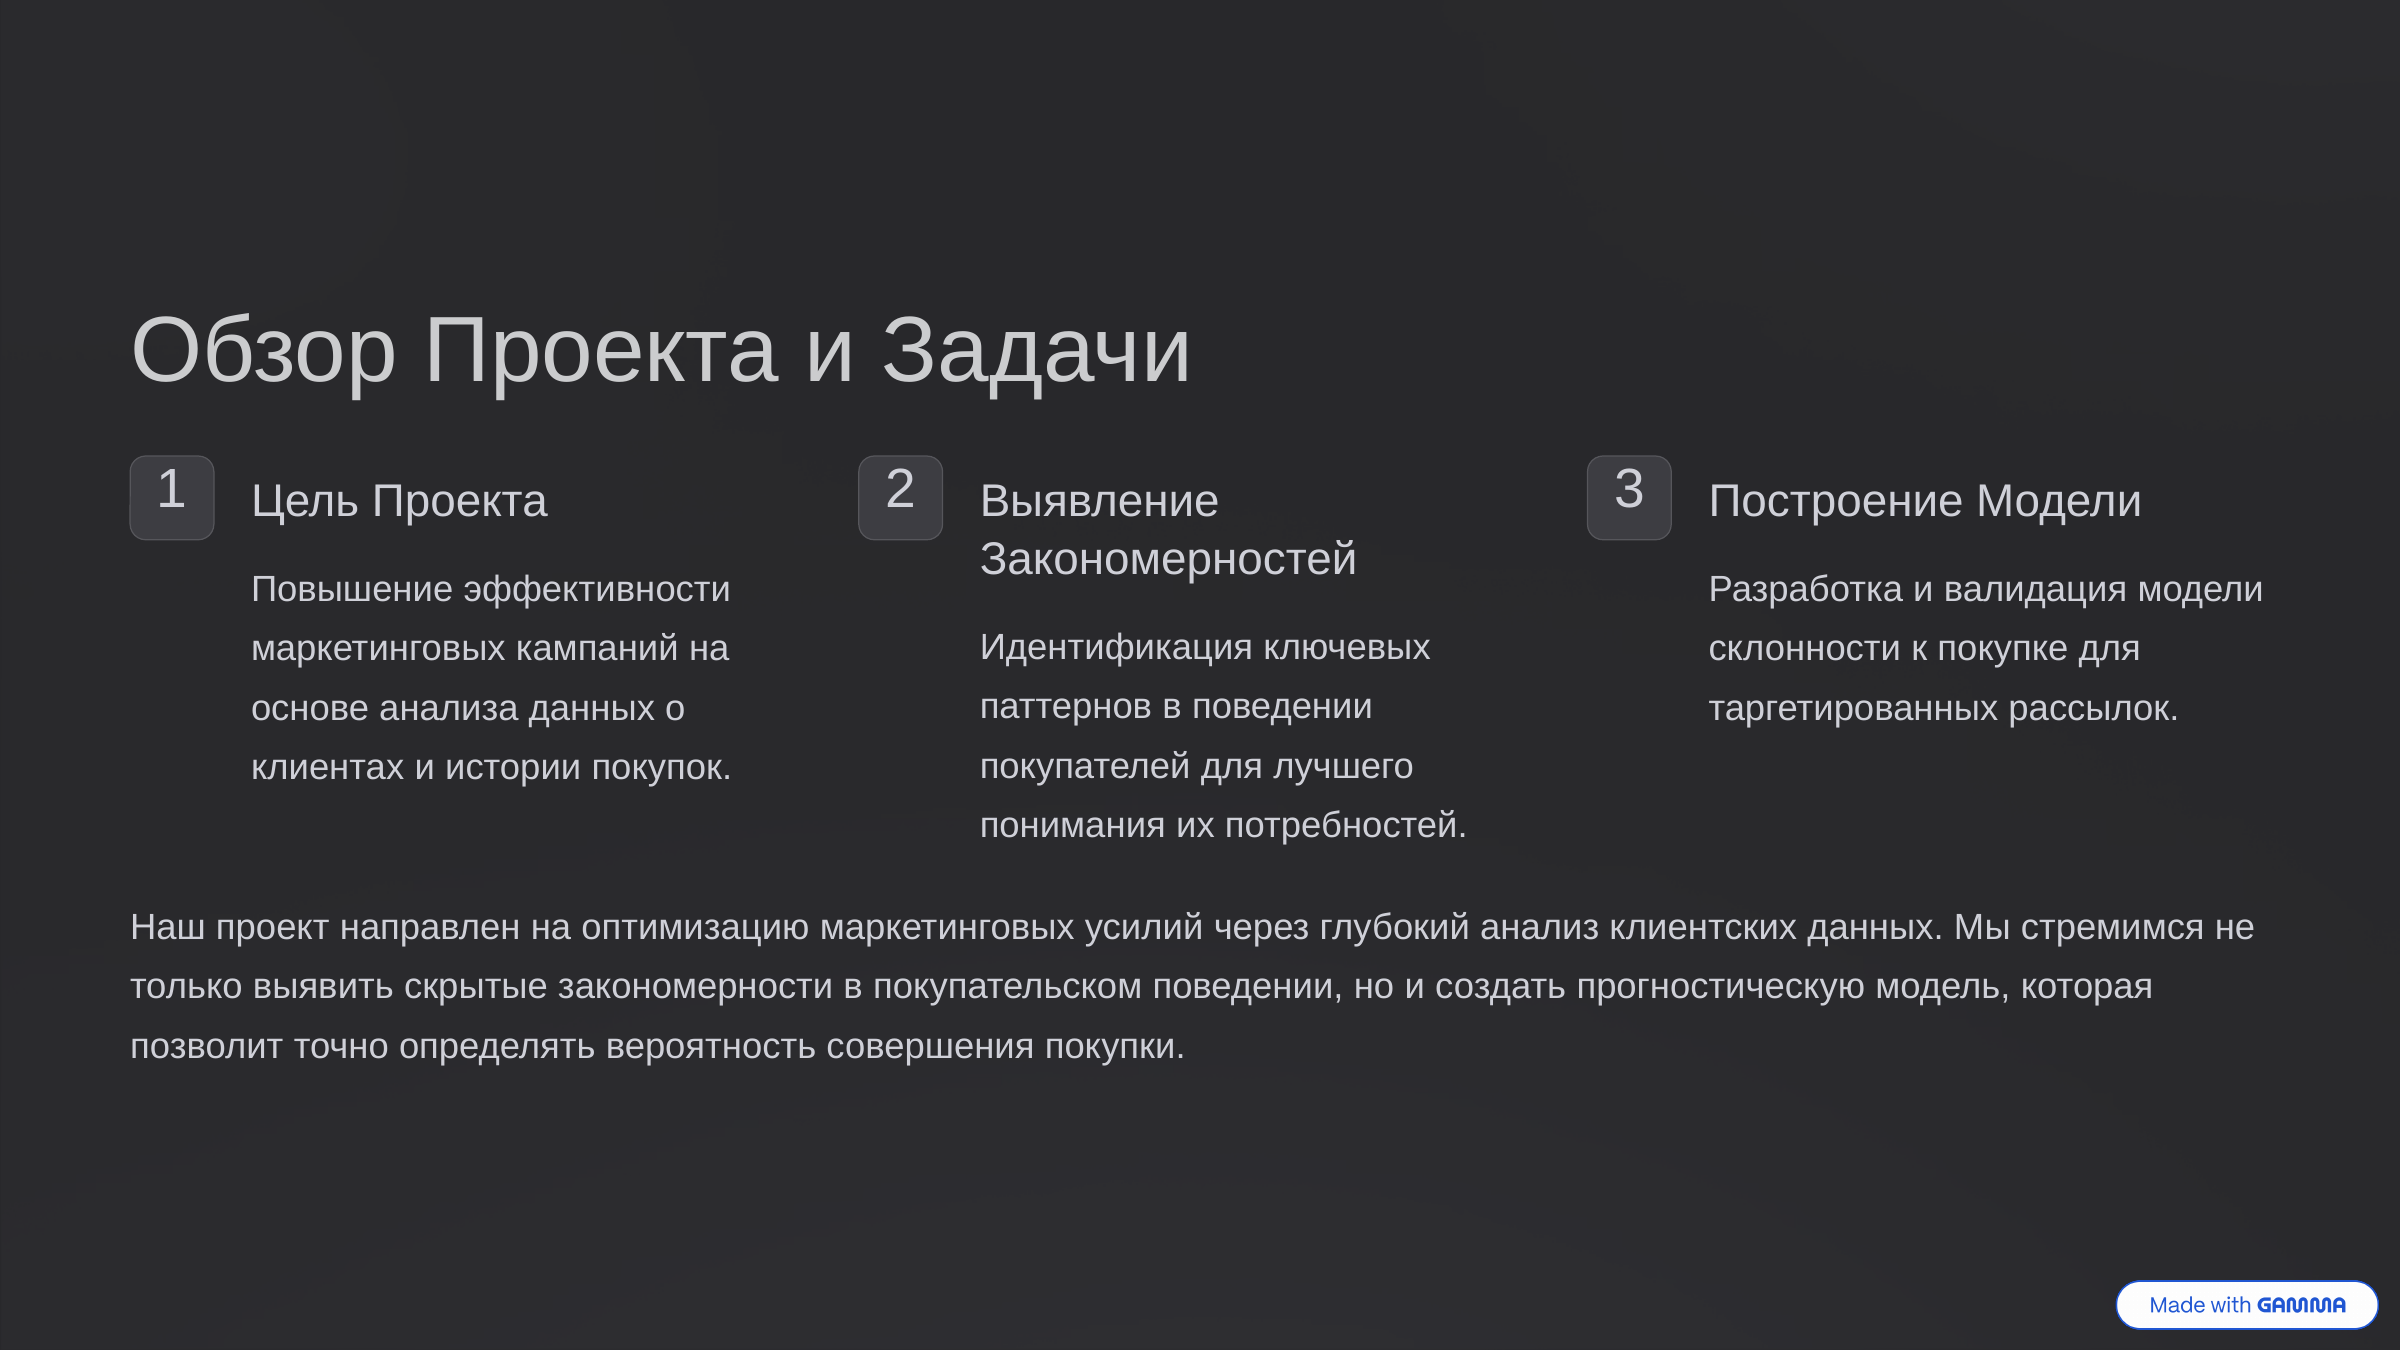

Обзор Проекта и Задачи

1
2
3
Цель Проекта
Выявление Закономерностей
Построение Модели
Повышение эффективности маркетинговых кампаний на основе анализа данных о клиентах и истории покупок.
Разработка и валидация модели склонности к покупке для таргетированных рассылок.
Идентификация ключевых паттернов в поведении покупателей для лучшего понимания их потребностей.
Наш проект направлен на оптимизацию маркетинговых усилий через глубокий анализ клиентских данных. Мы стремимся не только выявить скрытые закономерности в покупательском поведении, но и создать прогностическую модель, которая позволит точно определять вероятность совершения покупки.